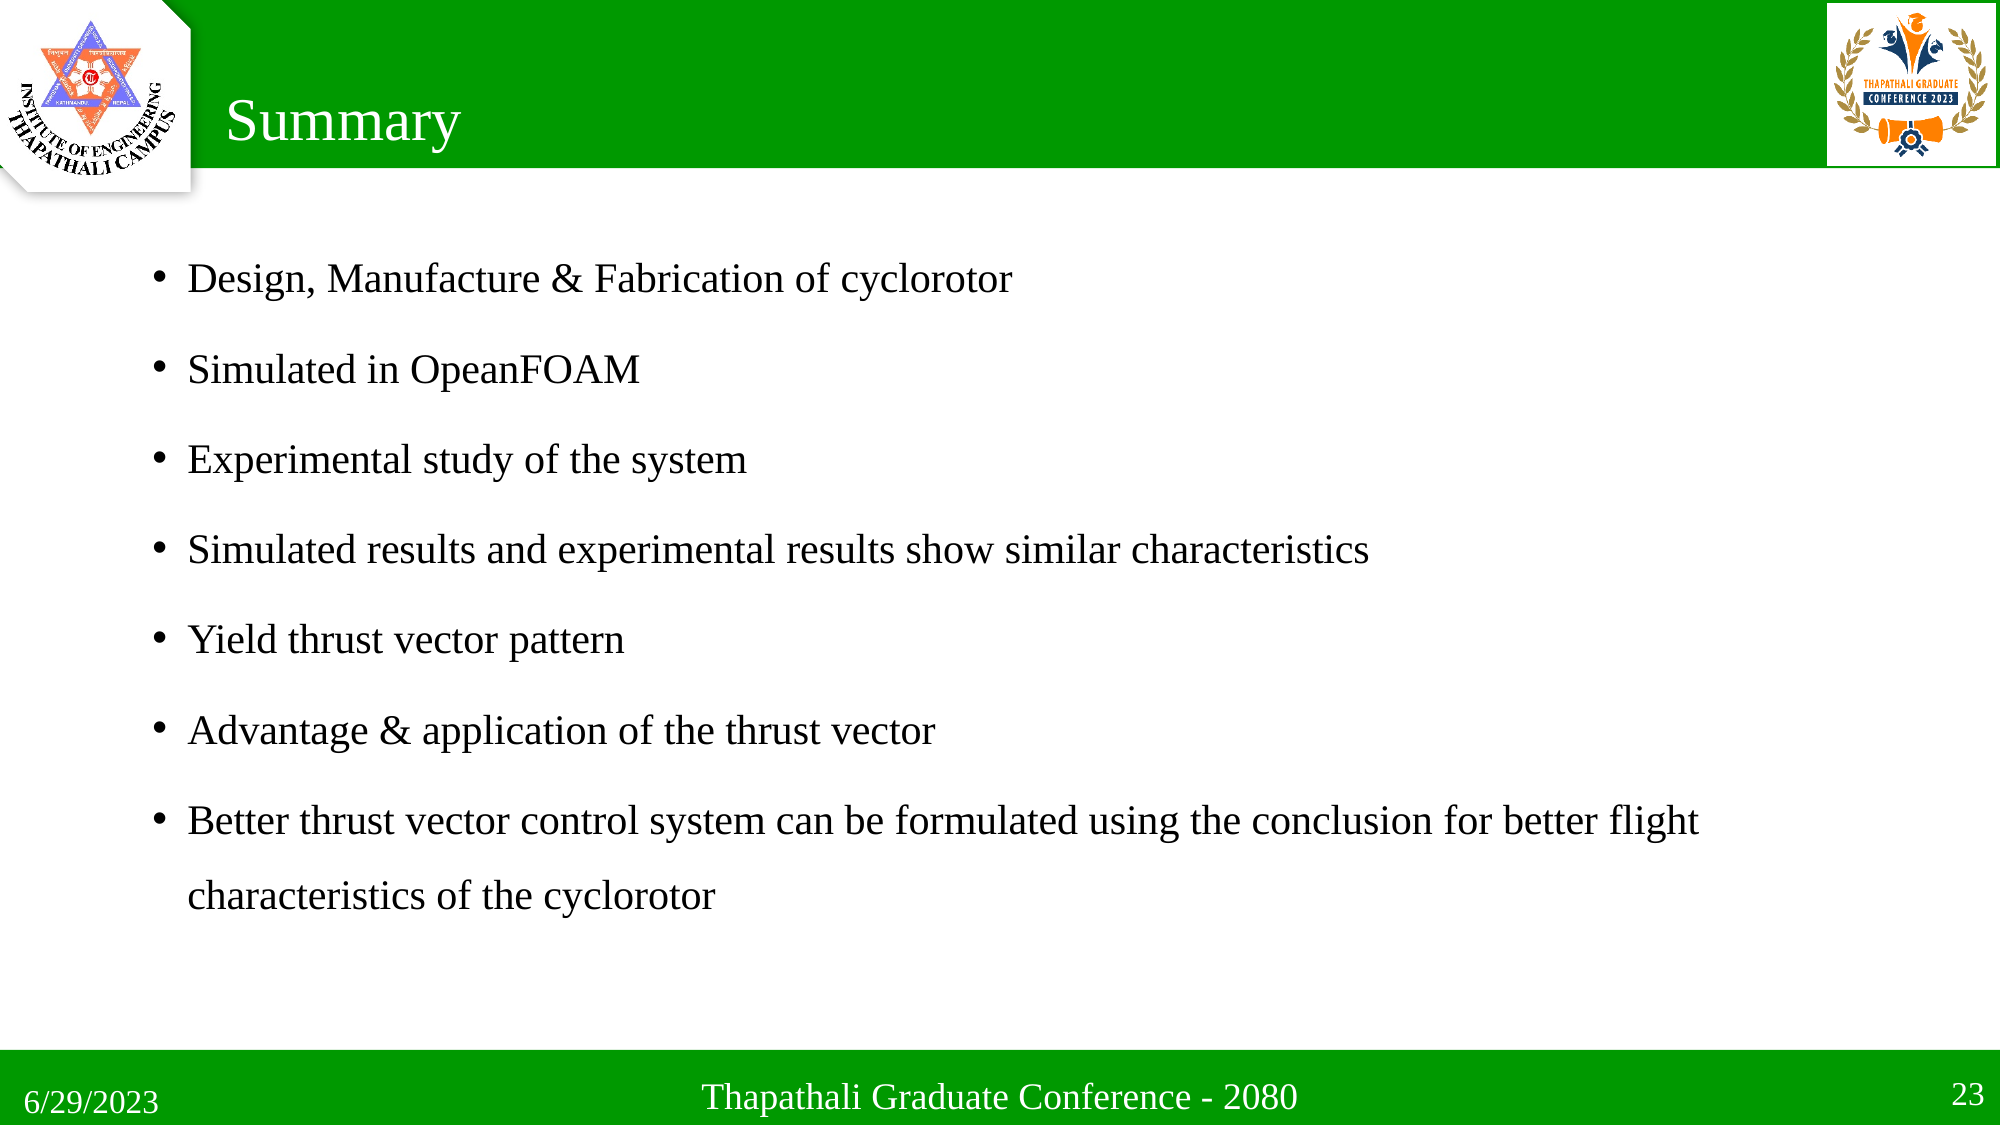

Summary
Design, Manufacture & Fabrication of cyclorotor
Simulated in OpeanFOAM
Experimental study of the system
Simulated results and experimental results show similar characteristics
Yield thrust vector pattern
Advantage & application of the thrust vector
Better thrust vector control system can be formulated using the conclusion for better flight characteristics of the cyclorotor